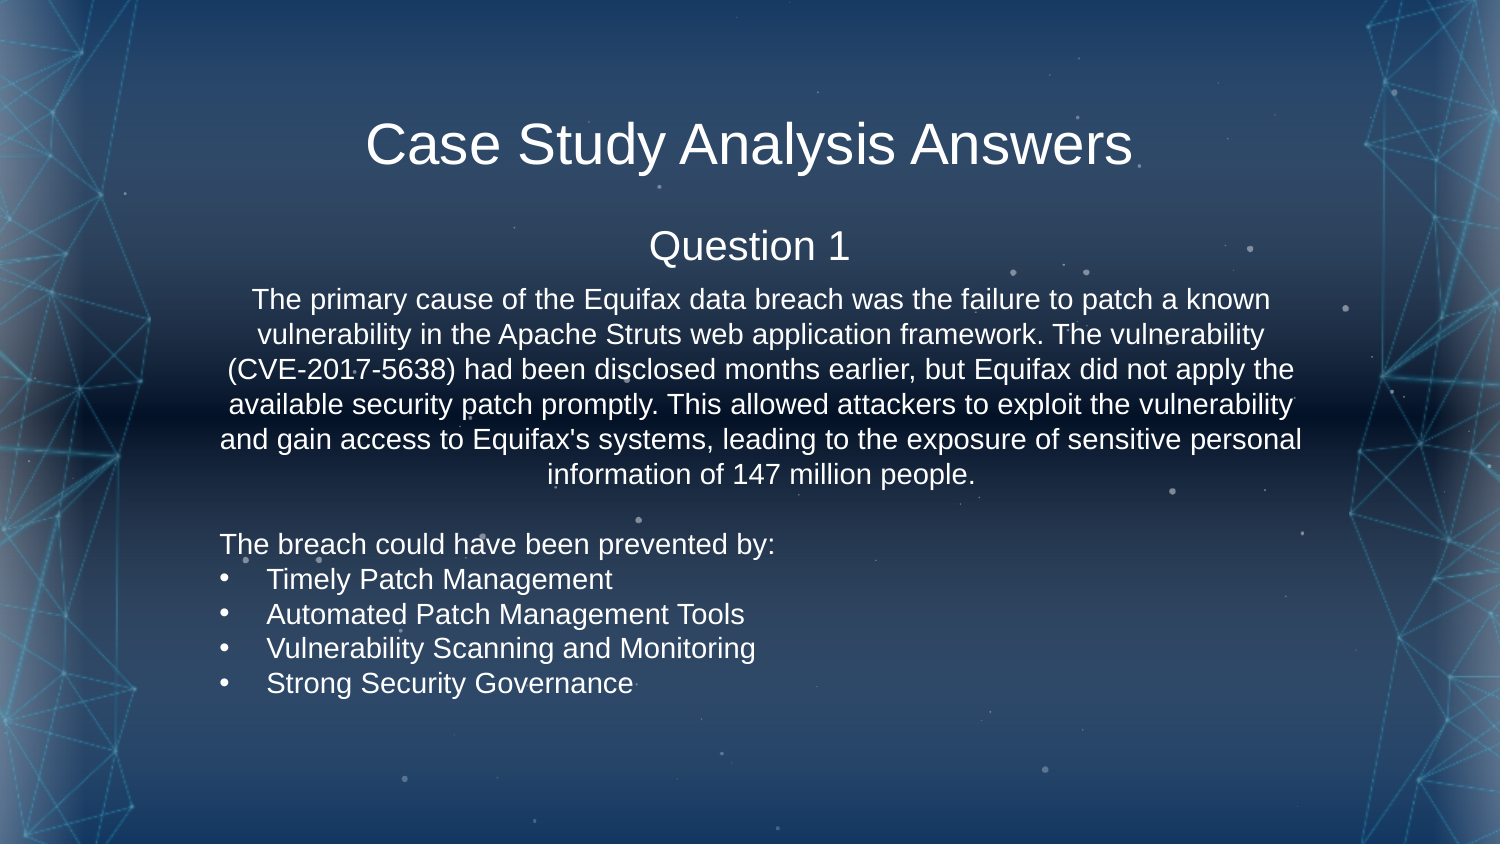

Case Study Analysis Answers
# Question 1
The primary cause of the Equifax data breach was the failure to patch a known vulnerability in the Apache Struts web application framework. The vulnerability (CVE-2017-5638) had been disclosed months earlier, but Equifax did not apply the available security patch promptly. This allowed attackers to exploit the vulnerability and gain access to Equifax's systems, leading to the exposure of sensitive personal information of 147 million people.

The breach could have been prevented by:
Timely Patch Management
Automated Patch Management Tools
Vulnerability Scanning and Monitoring
Strong Security Governance